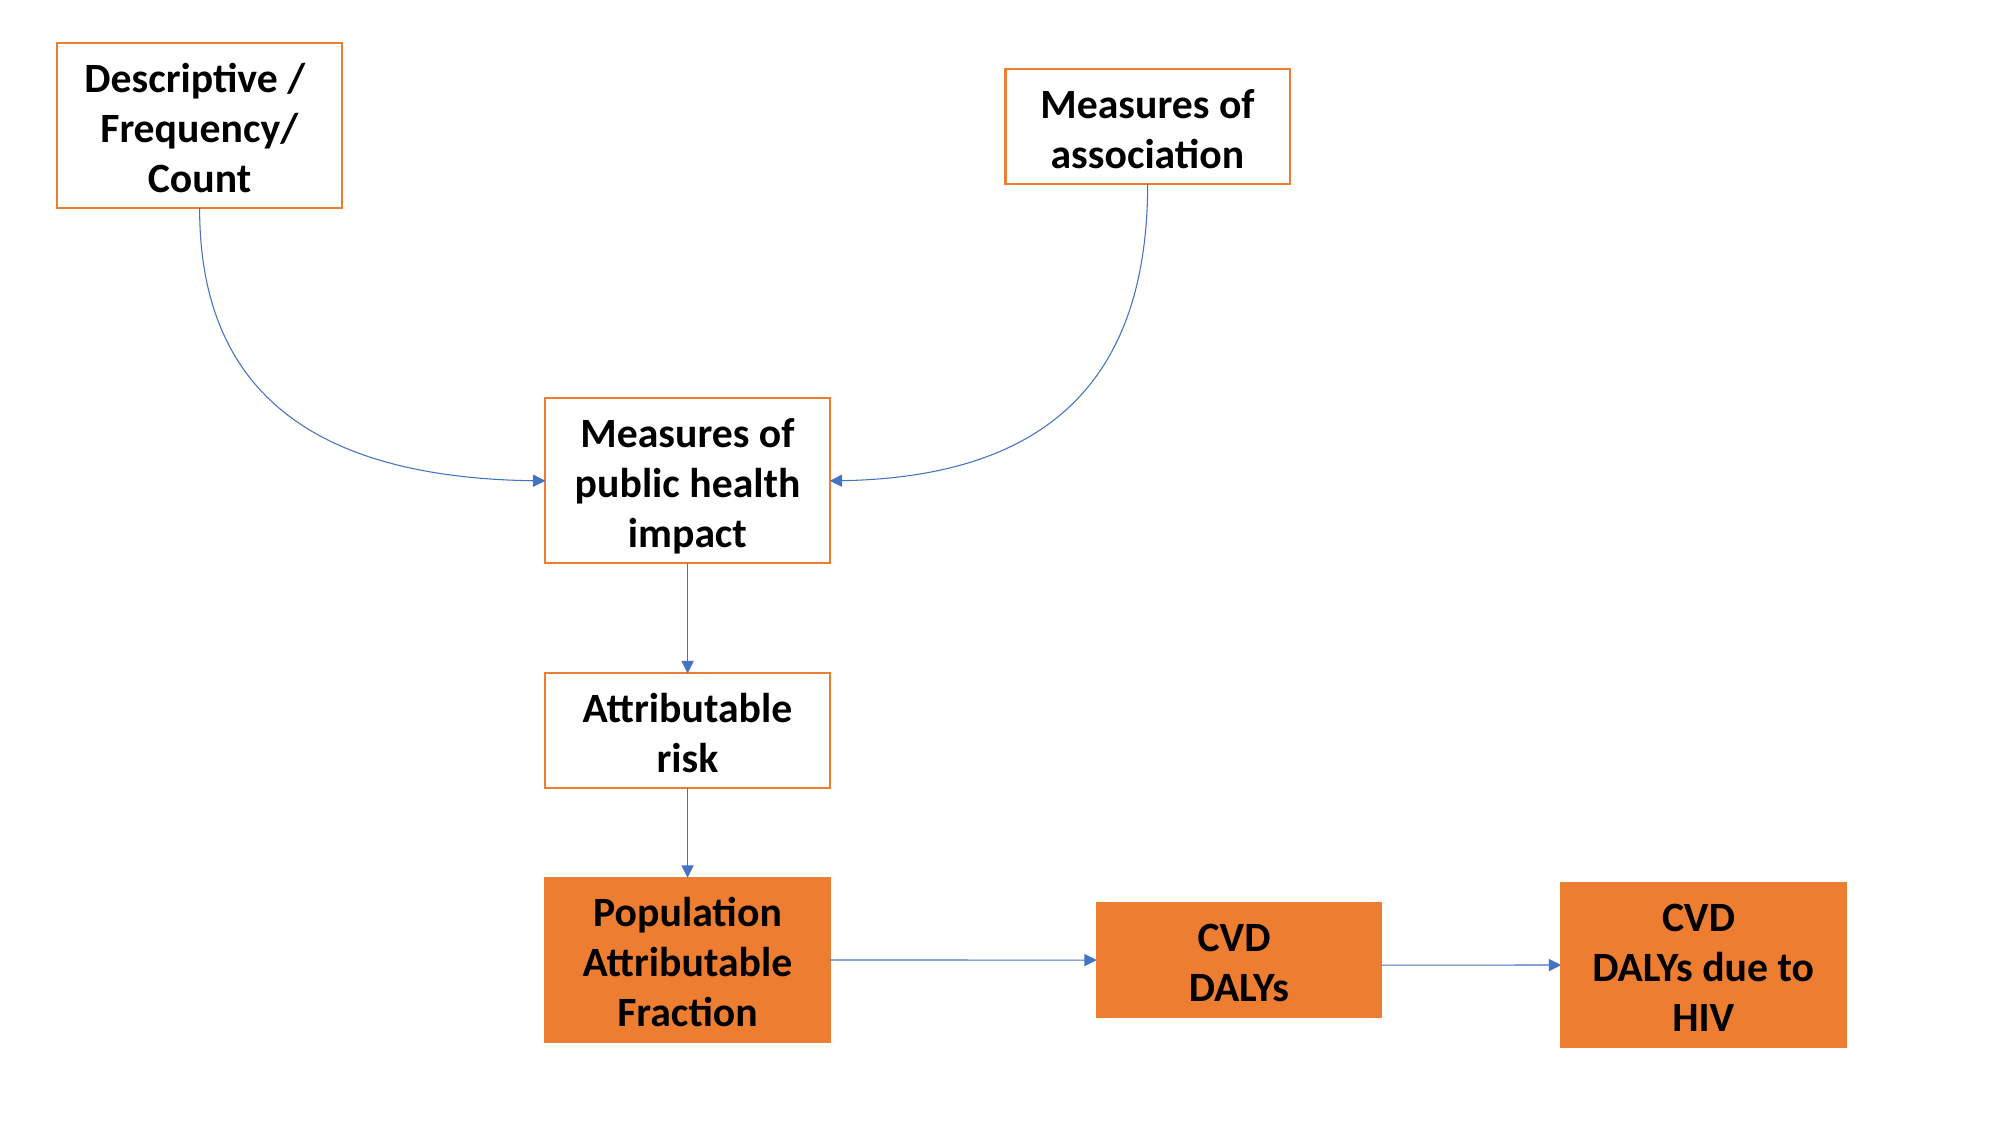

Descriptive /
Frequency/
Count
Measures of association
Measures of public health impact
Attributable risk
Population Attributable Fraction
CVD
DALYs due to HIV
CVD
DALYs